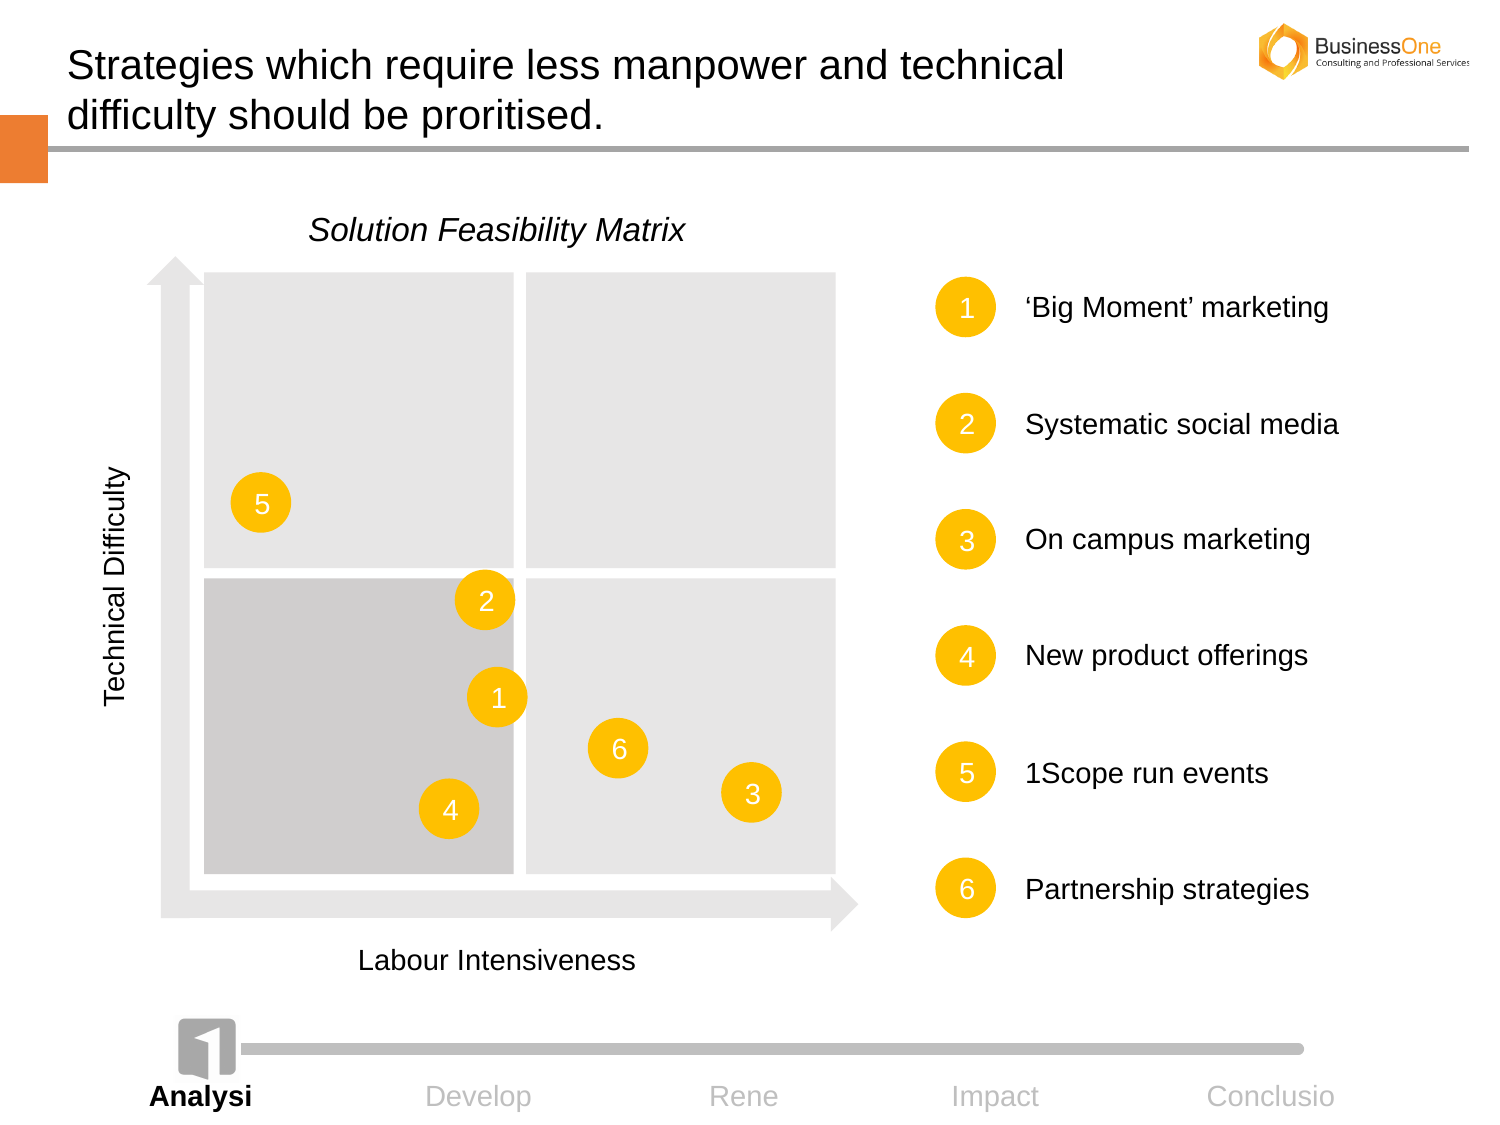

Strategies which require less manpower and technical difficulty should be proritised.
Solution Feasibility Matrix

1
‘Big Moment’ marketing
2
Systematic social media
5
3
On campus marketing
Technical Difficulty
2
4
New product offerings
1
6
5
1Scope run events
3
4
6
Partnership strategies
Labour Intensiveness